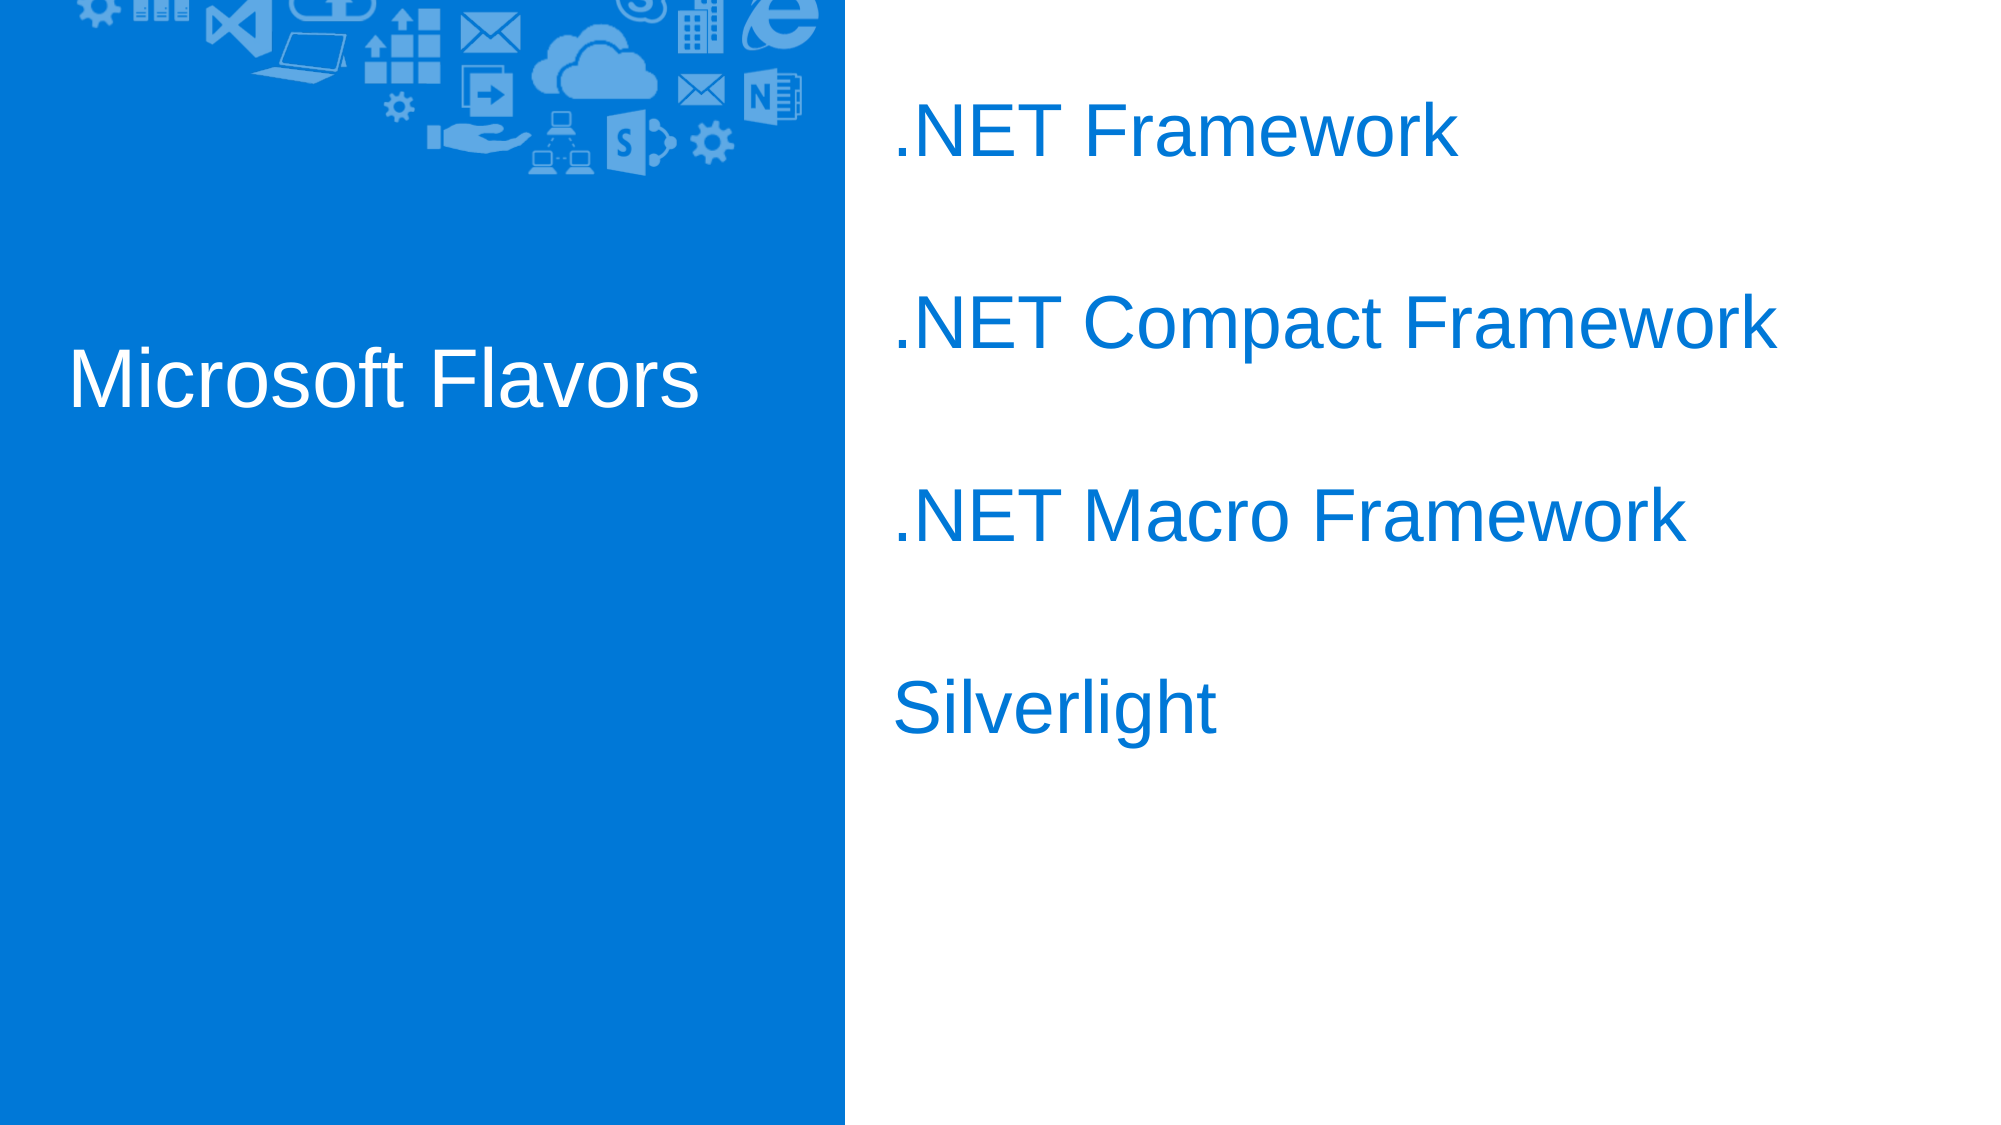

.NET Framework

.NET Compact Framework

.NET Macro Framework

Silverlight
# Microsoft Flavors